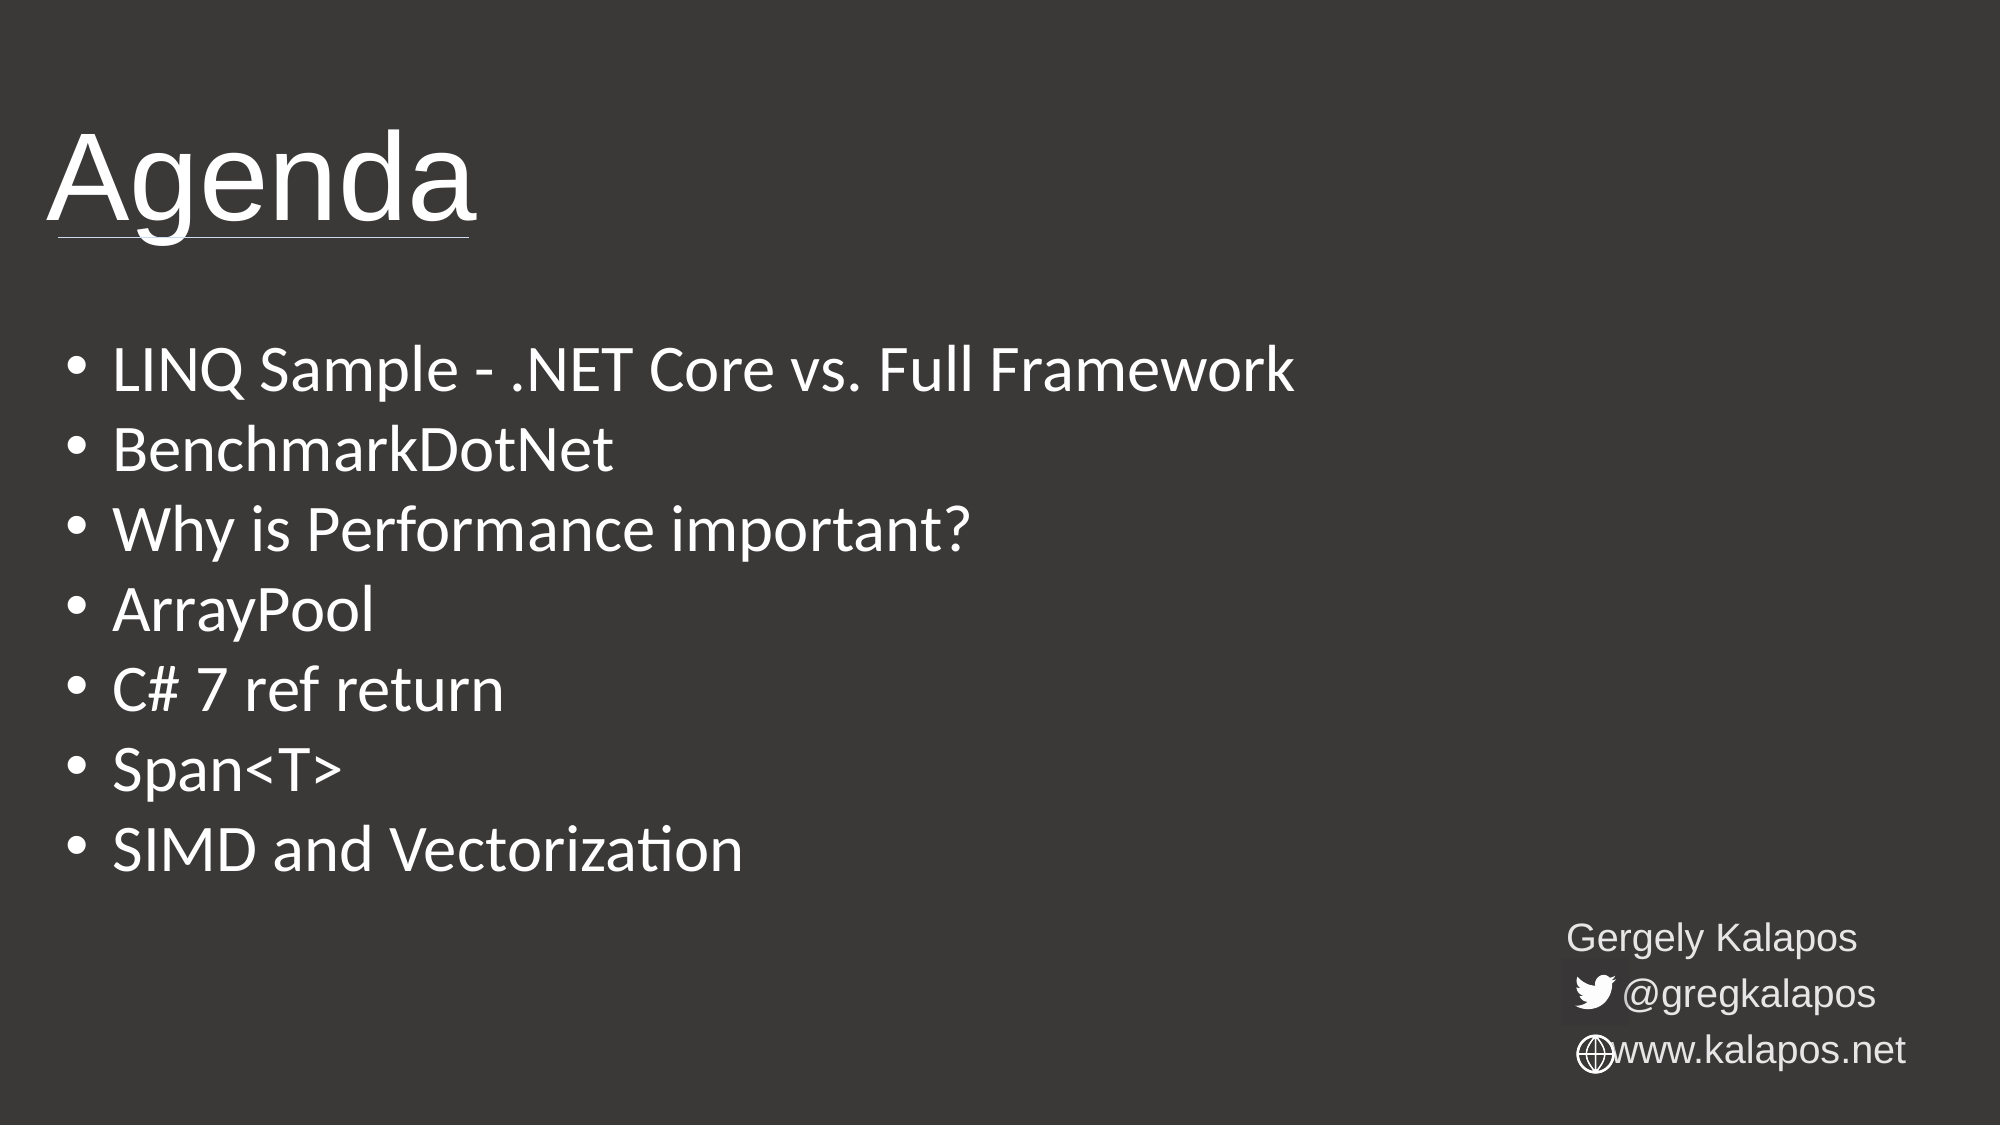

# Agenda

LINQ Sample - .NET Core vs. Full Framework
BenchmarkDotNet
Why is Performance important?
ArrayPool
C# 7 ref return
Span<T>
SIMD and Vectorization